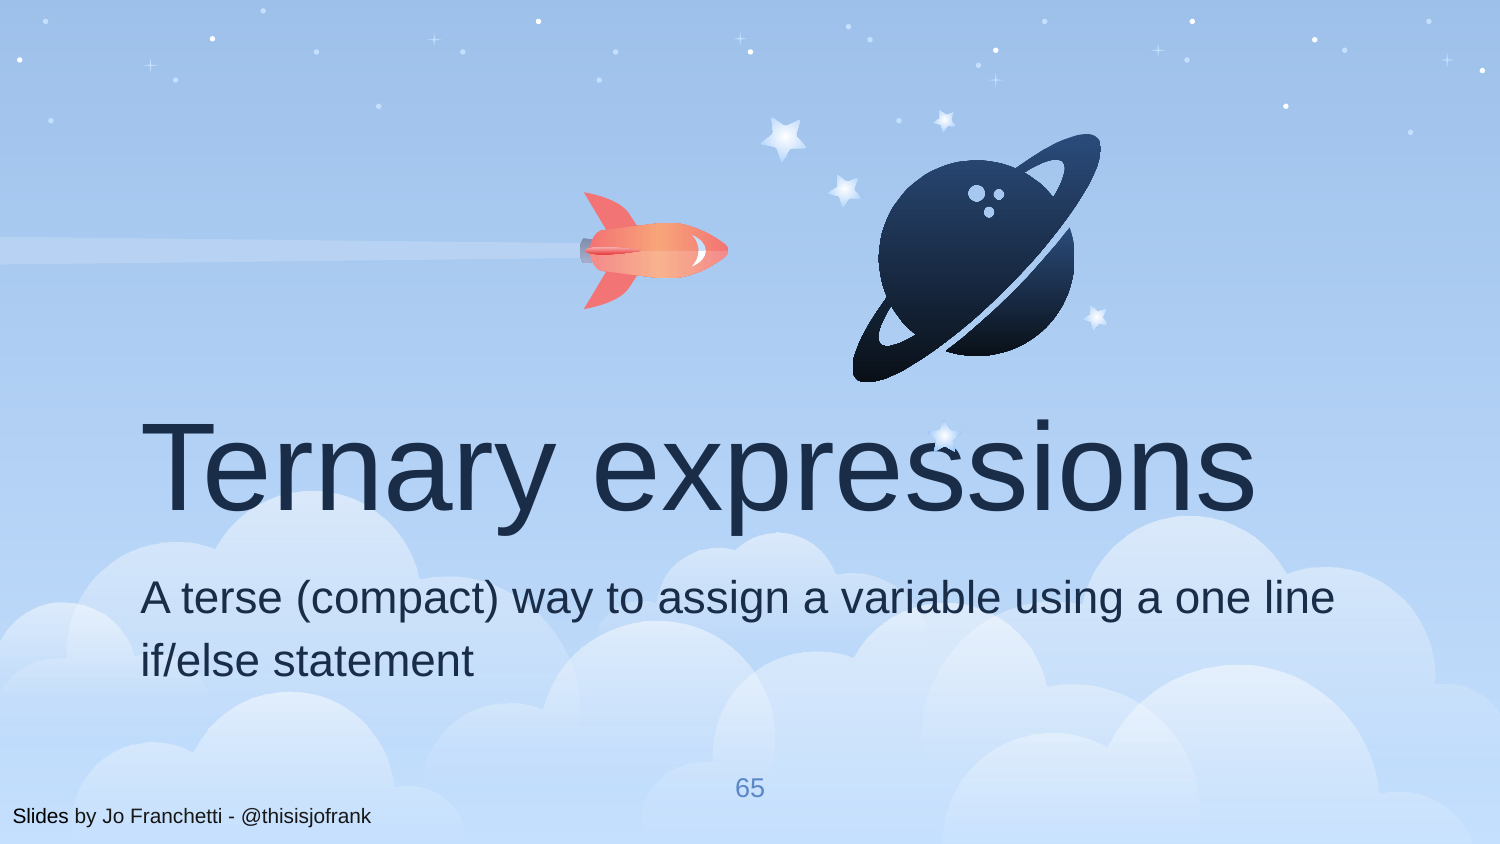

Ternary expressions

A terse (compact) way to assign a variable using a one line if/else statement
65